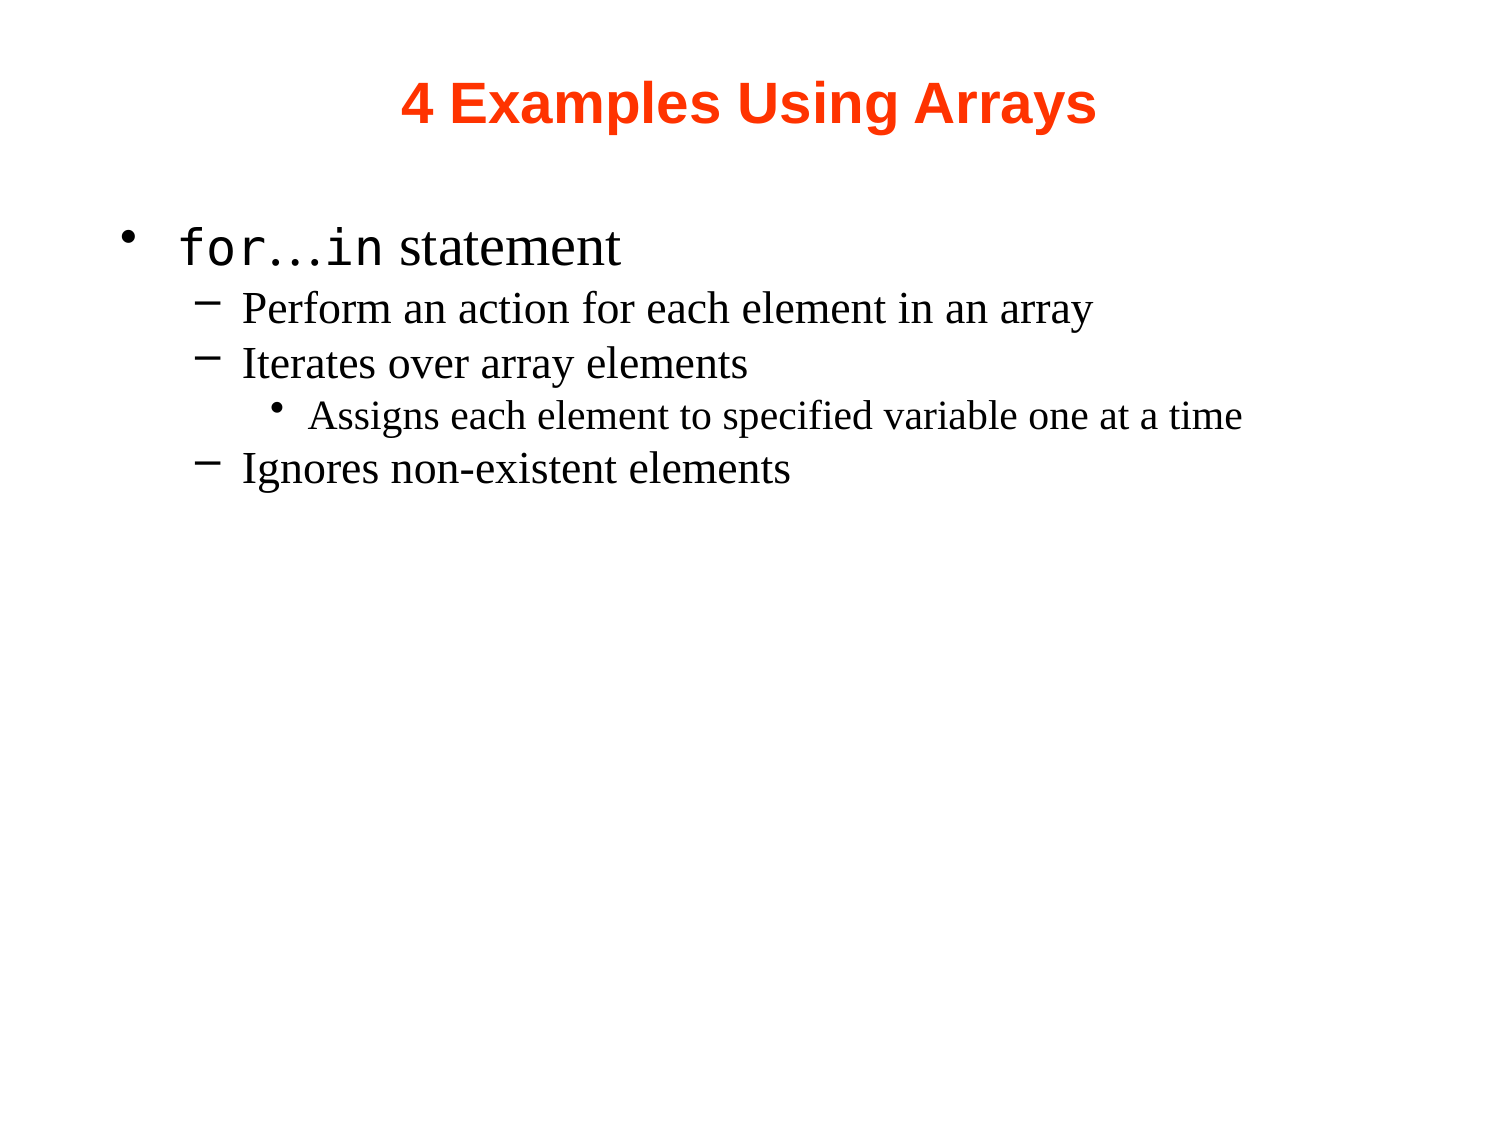

17
# 4 Examples Using Arrays
for…in statement
Perform an action for each element in an array
Iterates over array elements
Assigns each element to specified variable one at a time
Ignores non-existent elements